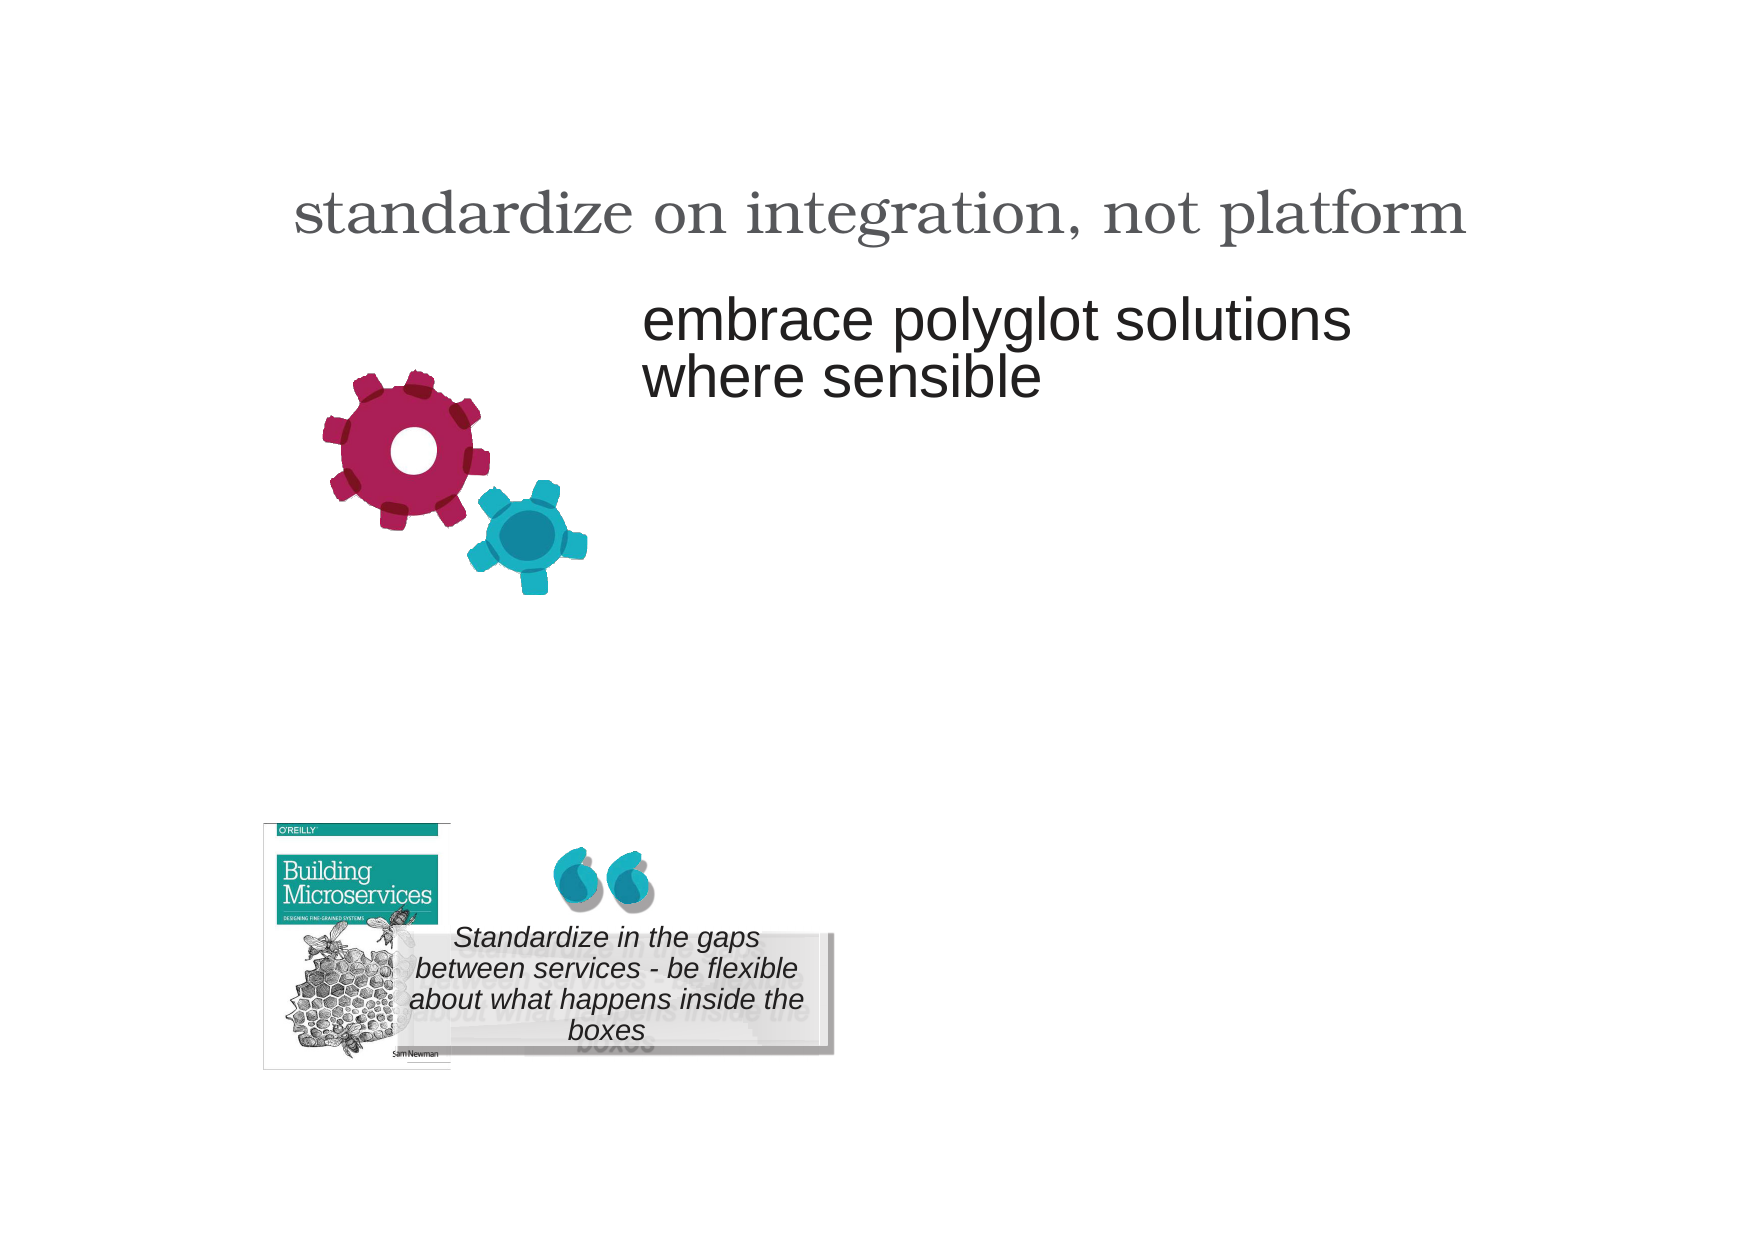

# standardize on integration, not platform
embrace polyglot solutions where sensible

Standardize in the gaps between services - be flexible about what happens inside the boxes